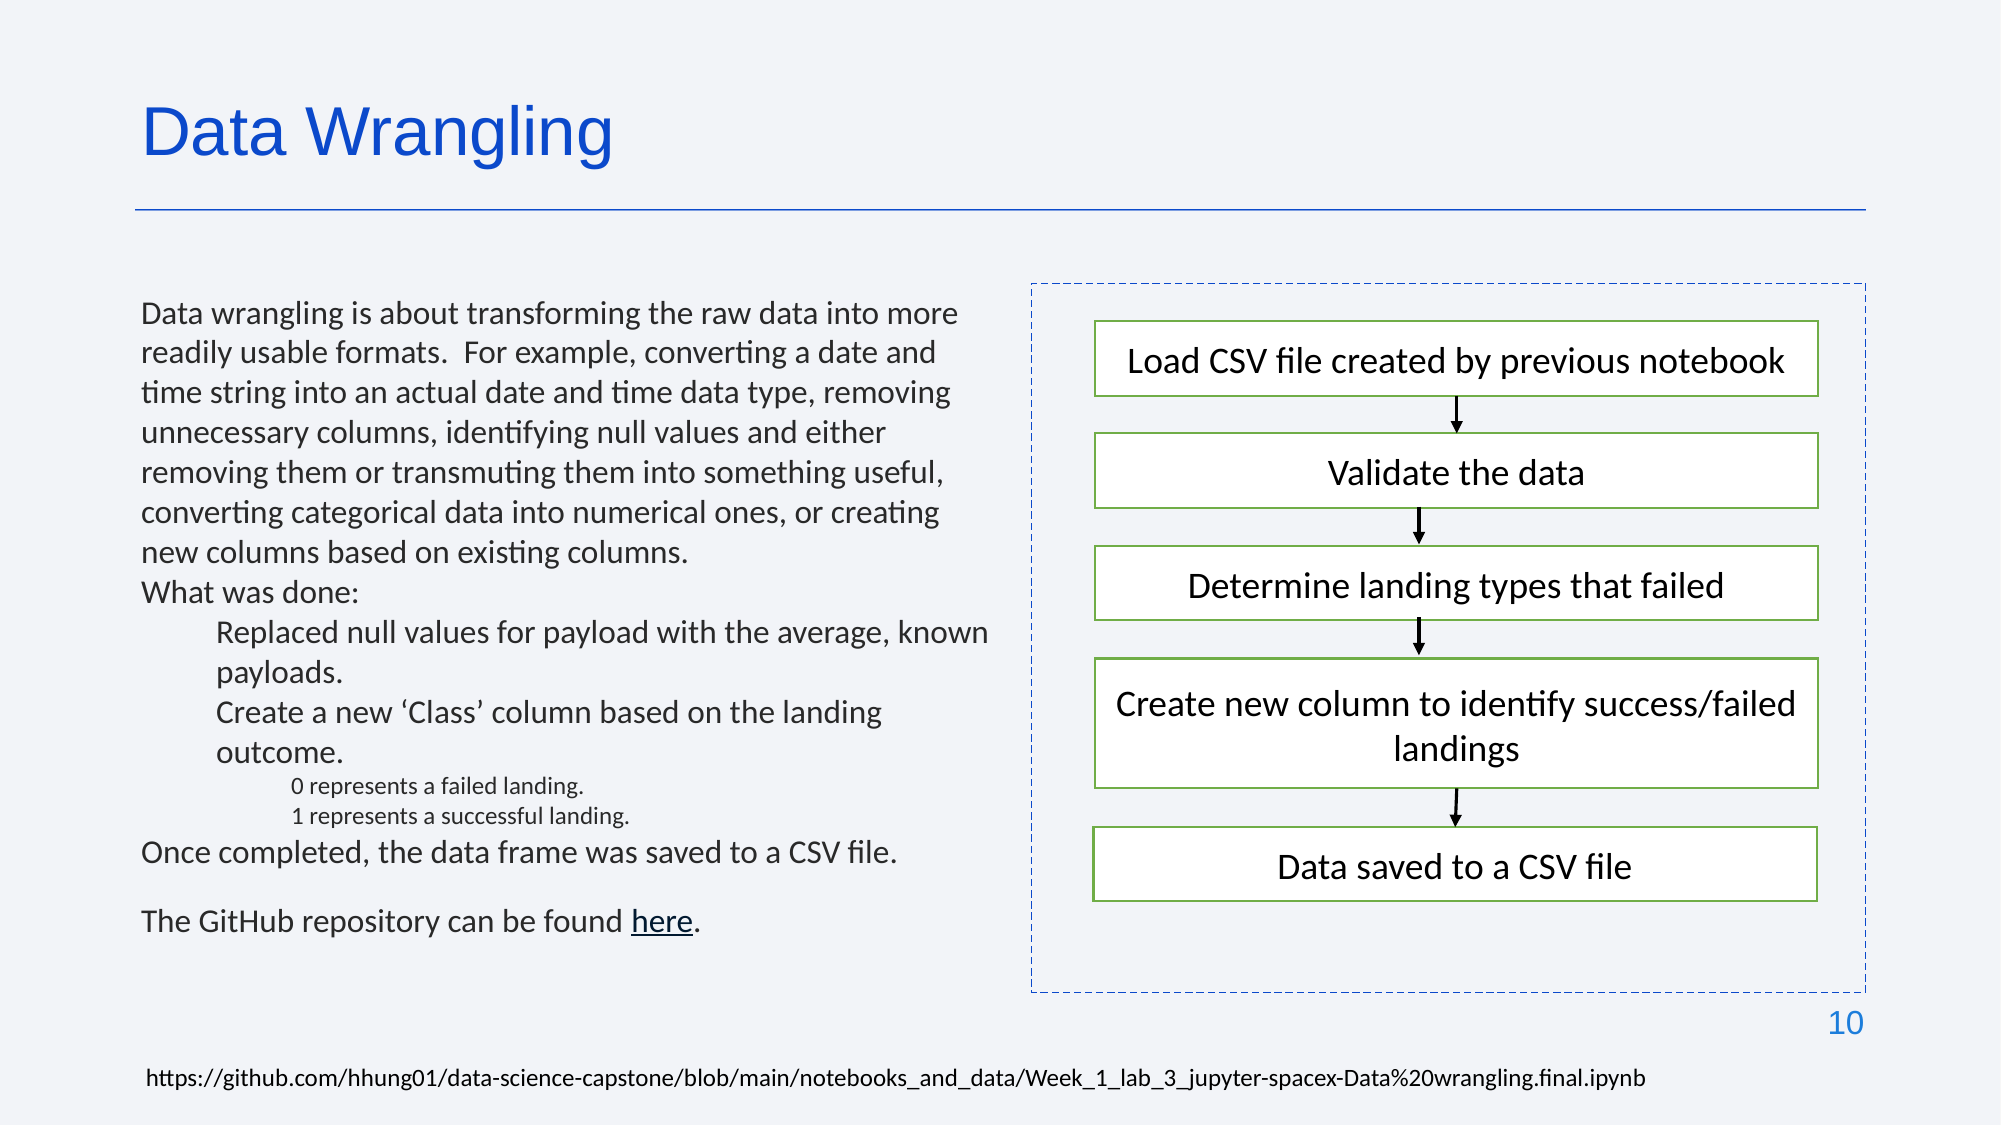

Data Wrangling
Data wrangling is about transforming the raw data into more readily usable formats.  For example, converting a date and time string into an actual date and time data type, removing unnecessary columns, identifying null values and either removing them or transmuting them into something useful, converting categorical data into numerical ones, or creating new columns based on existing columns.
What was done:
Replaced null values for payload with the average, known payloads.
Create a new ‘Class’ column based on the landing outcome.
0 represents a failed landing.
1 represents a successful landing.
Once completed, the data frame was saved to a CSV file.
The GitHub repository can be found here.

Load CSV file created by previous notebook
Validate the data
Determine landing types that failed
Create new column to identify success/failed landings
Data saved to a CSV file
10
https://github.com/hhung01/data-science-capstone/blob/main/notebooks_and_data/Week_1_lab_3_jupyter-spacex-Data%20wrangling.final.ipynb